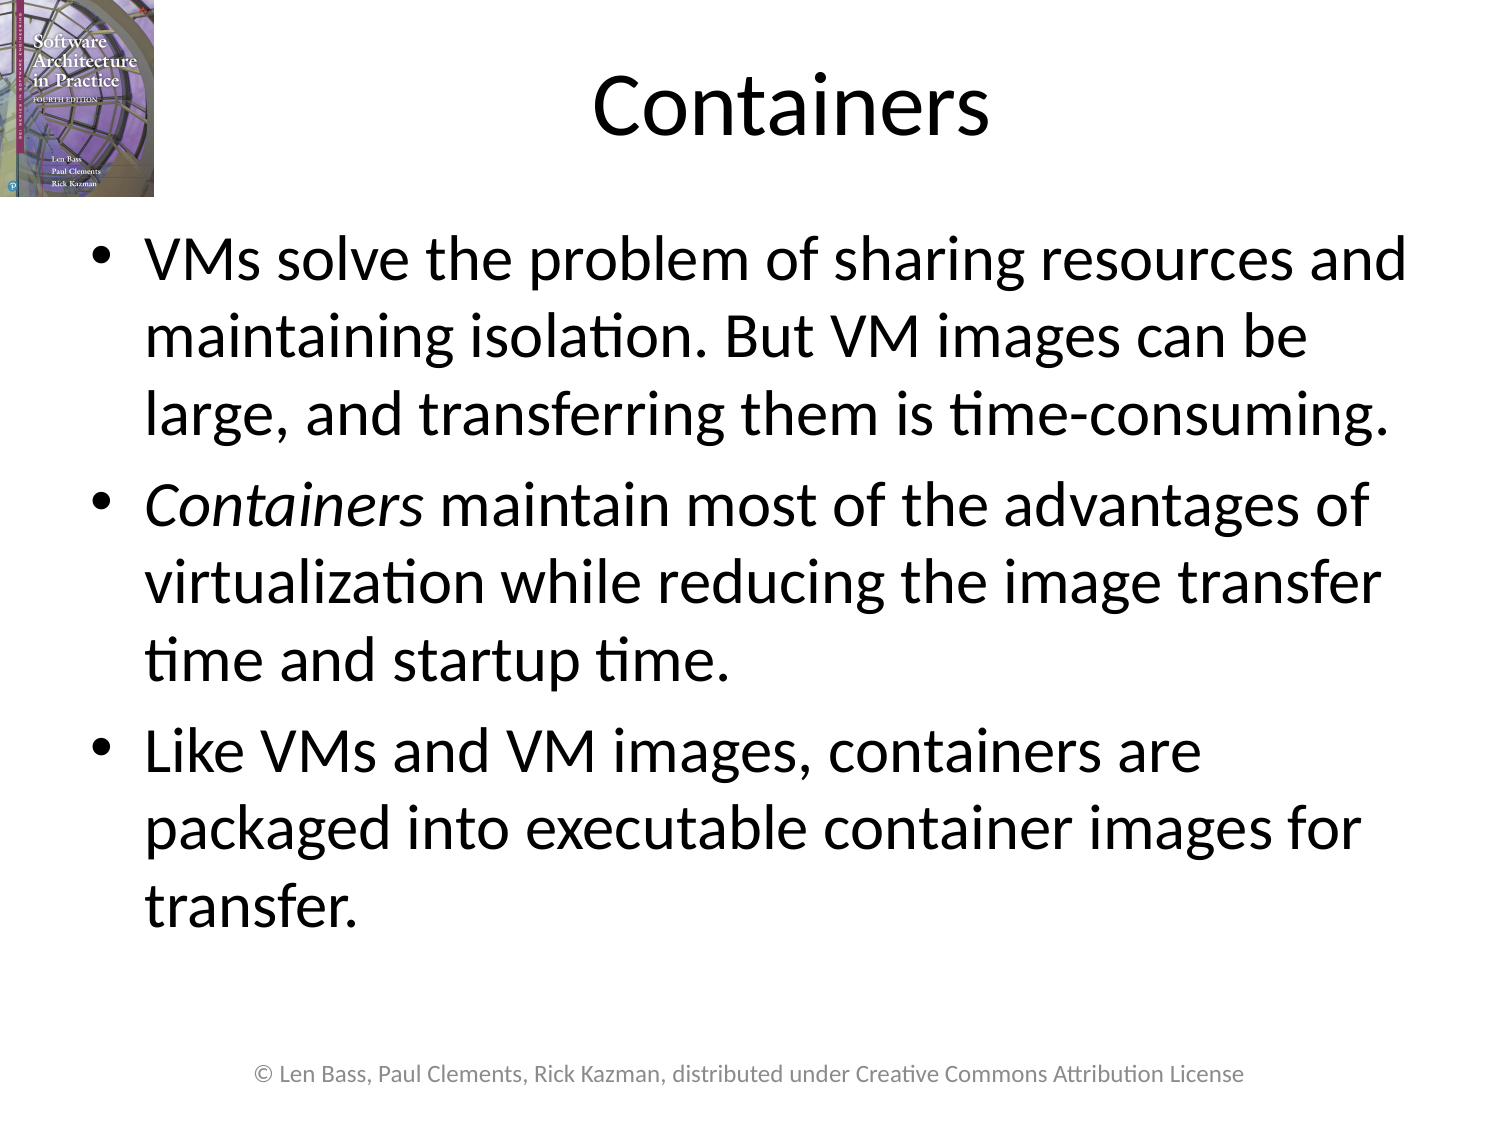

# Containers
VMs solve the problem of sharing resources and maintaining isolation. But VM images can be large, and transferring them is time-consuming.
Containers maintain most of the advantages of virtualization while reducing the image transfer time and startup time.
Like VMs and VM images, containers are packaged into executable container images for transfer.

© Len Bass, Paul Clements, Rick Kazman, distributed under Creative Commons Attribution License